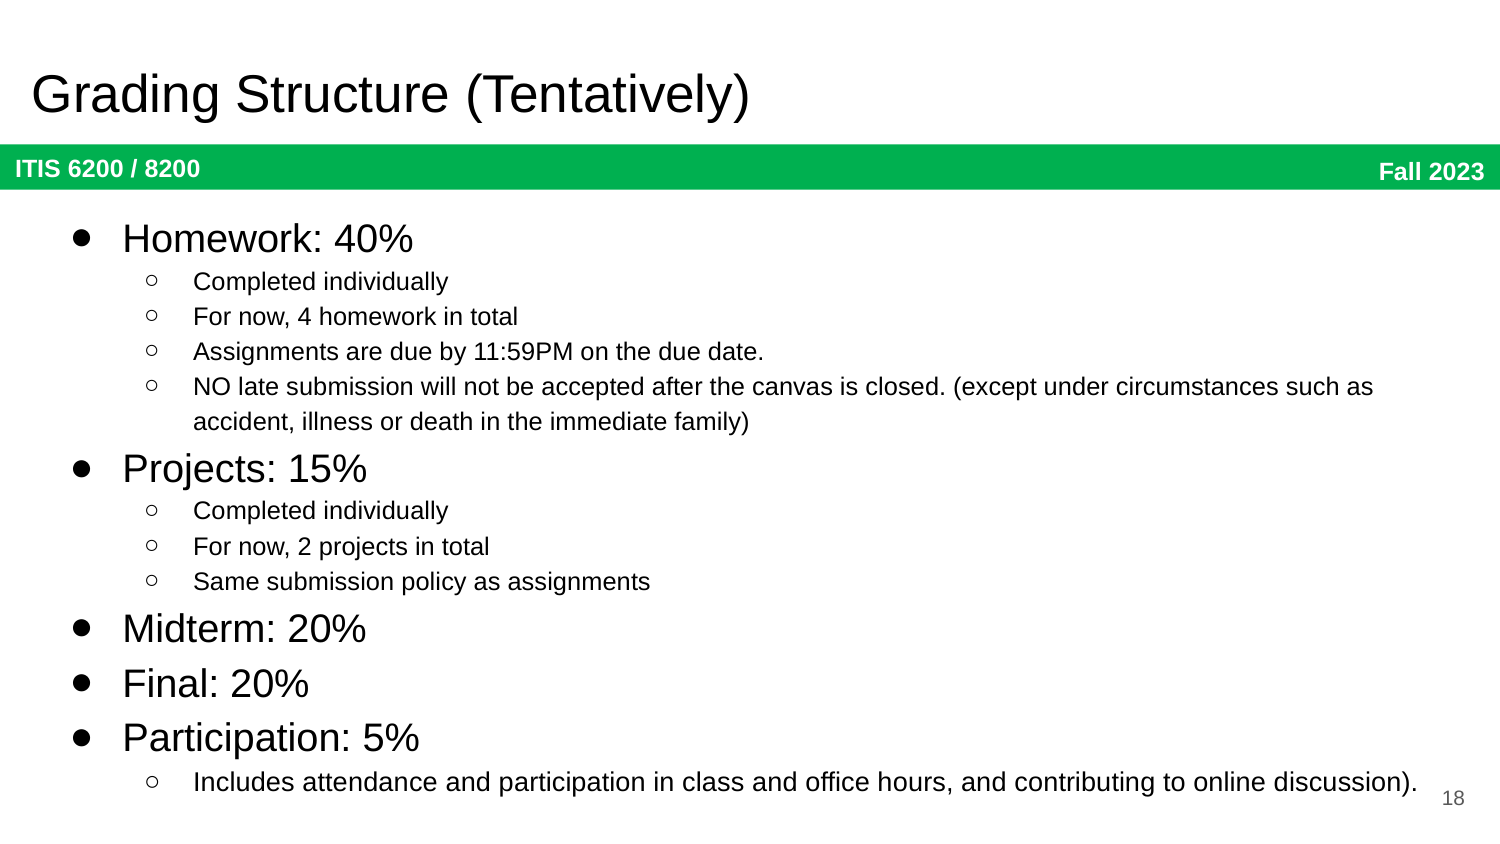

# Grading Structure (Tentatively)
Homework: 40%
Completed individually
For now, 4 homework in total
Assignments are due by 11:59PM on the due date.
NO late submission will not be accepted after the canvas is closed. (except under circumstances such as accident, illness or death in the immediate family)
Projects: 15%
Completed individually
For now, 2 projects in total
Same submission policy as assignments
Midterm: 20%
Final: 20%
Participation: 5%
Includes attendance and participation in class and office hours, and contributing to online discussion).
18